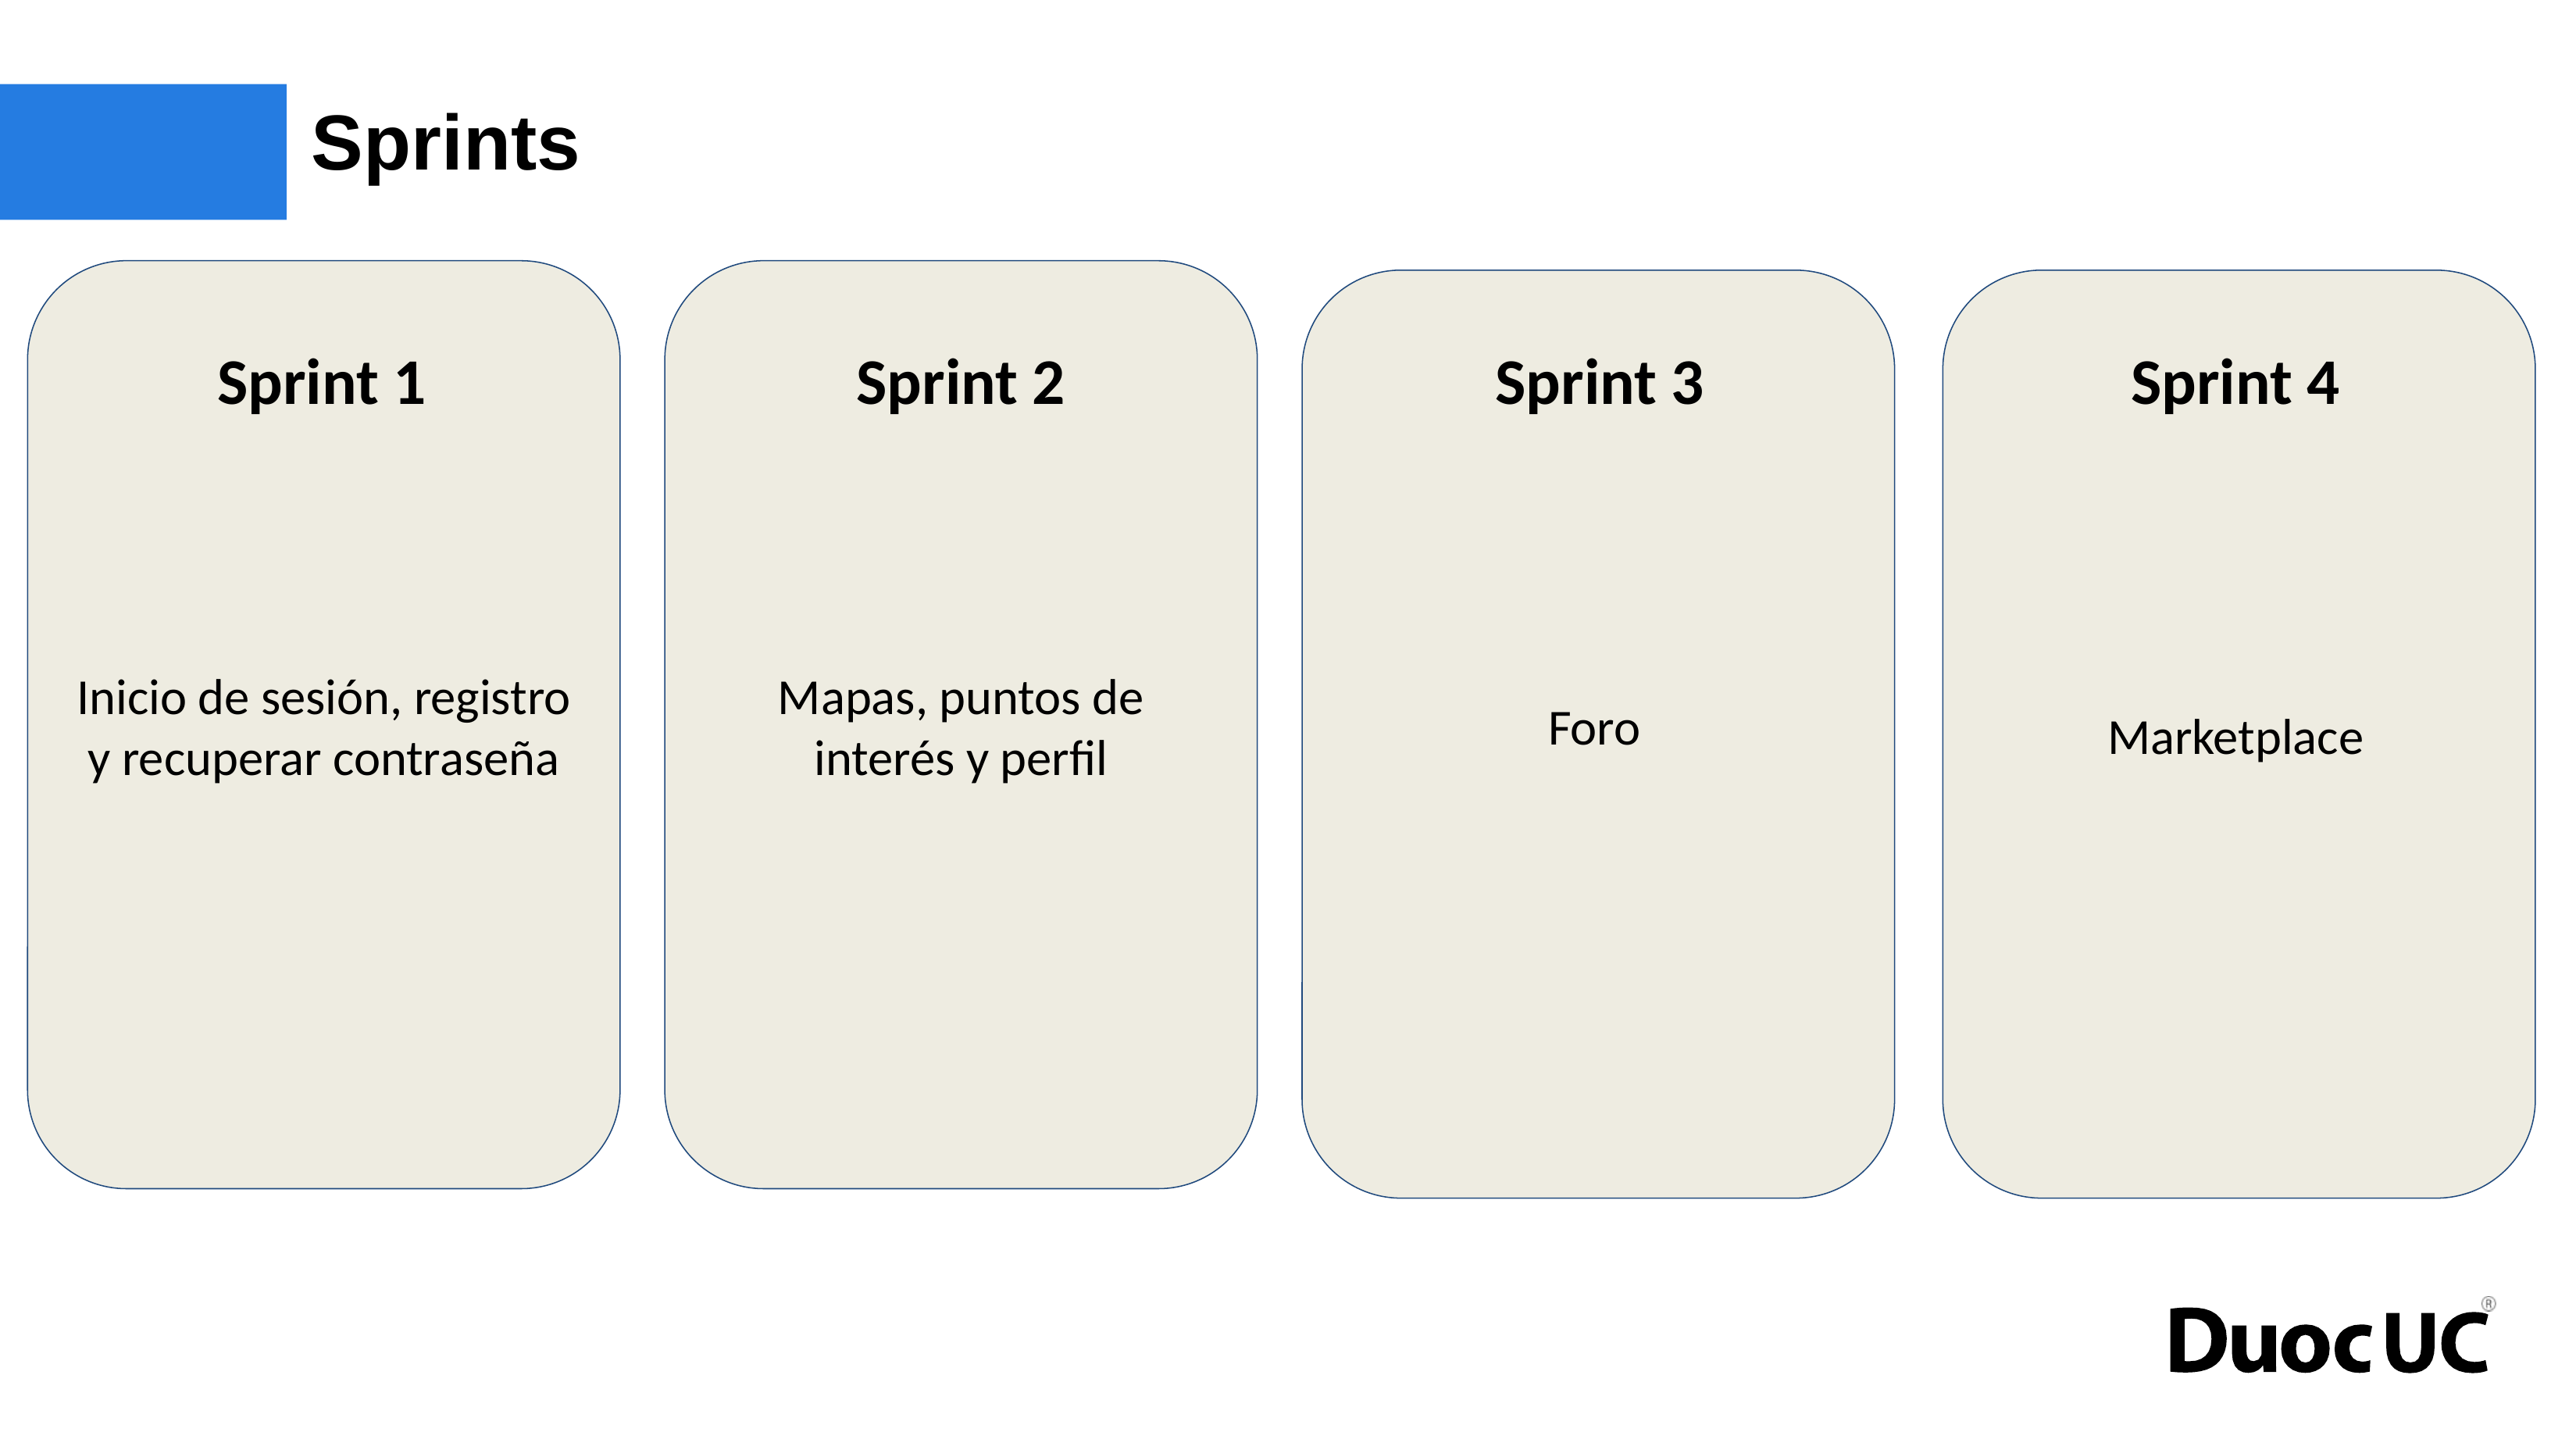

# Sprints

Sprint 1
Sprint 2
Sprint 3
Sprint 4
Inicio de sesión, registro y recuperar contraseña
Mapas, puntos de interés y perfil
Foro
Marketplace